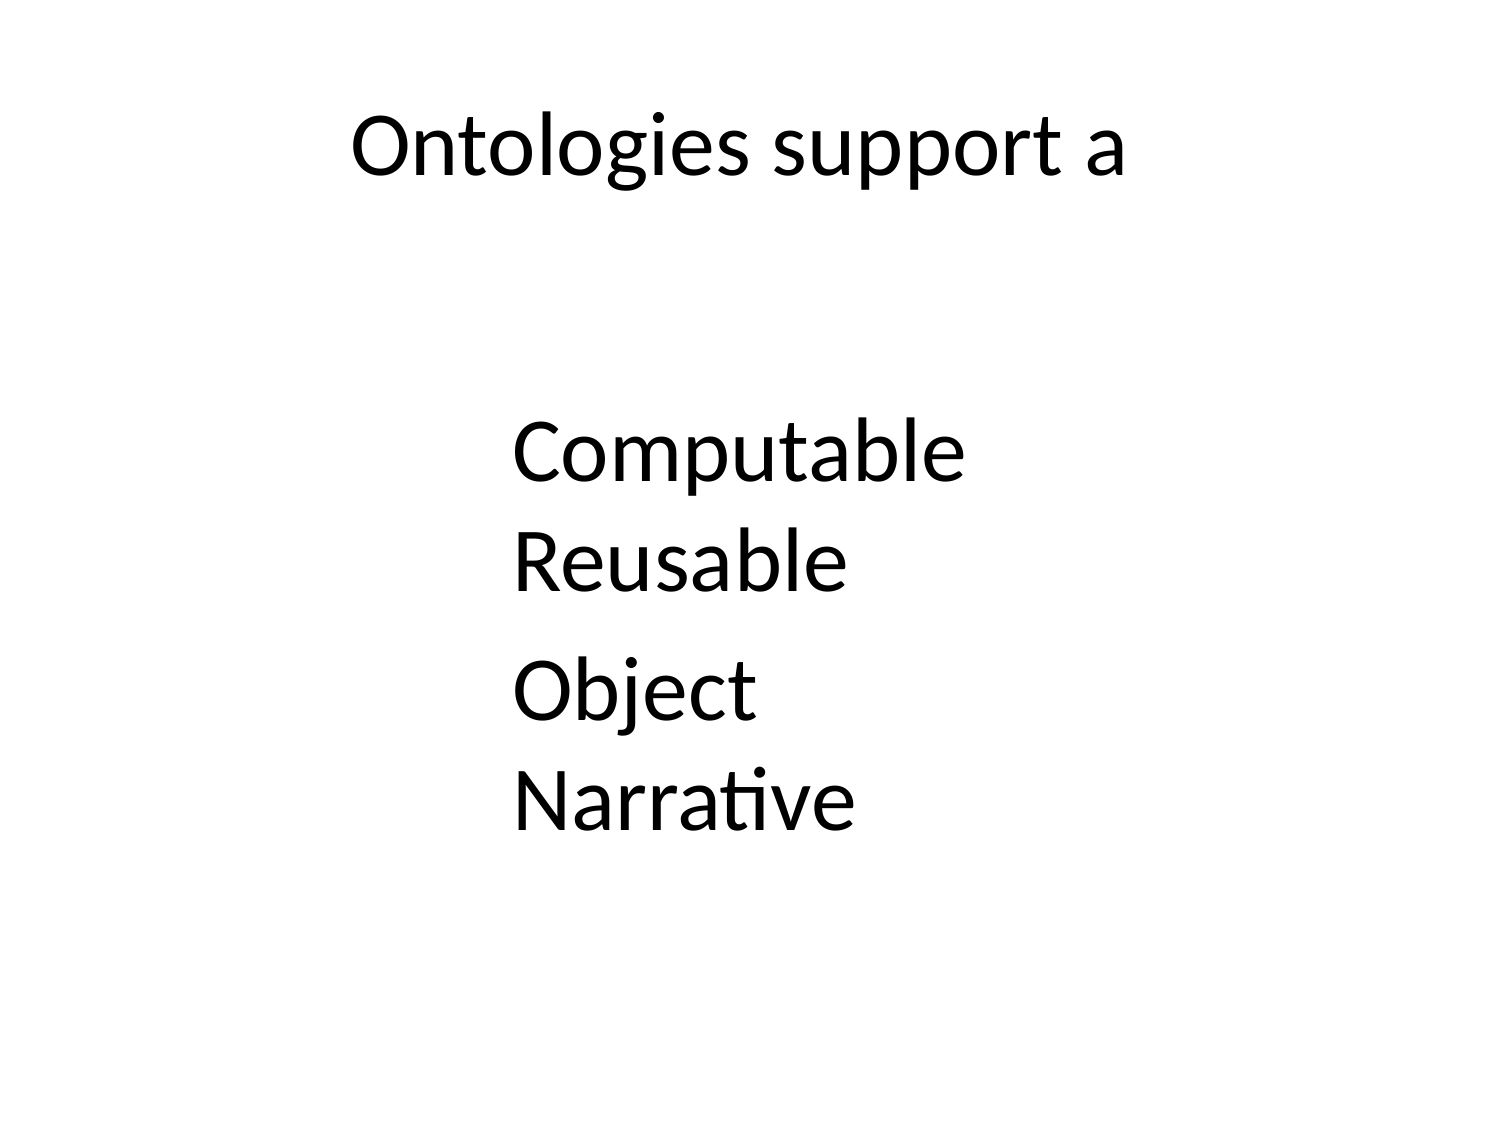

# Ontologies support a
Computable
Reusable
Object
Narrative